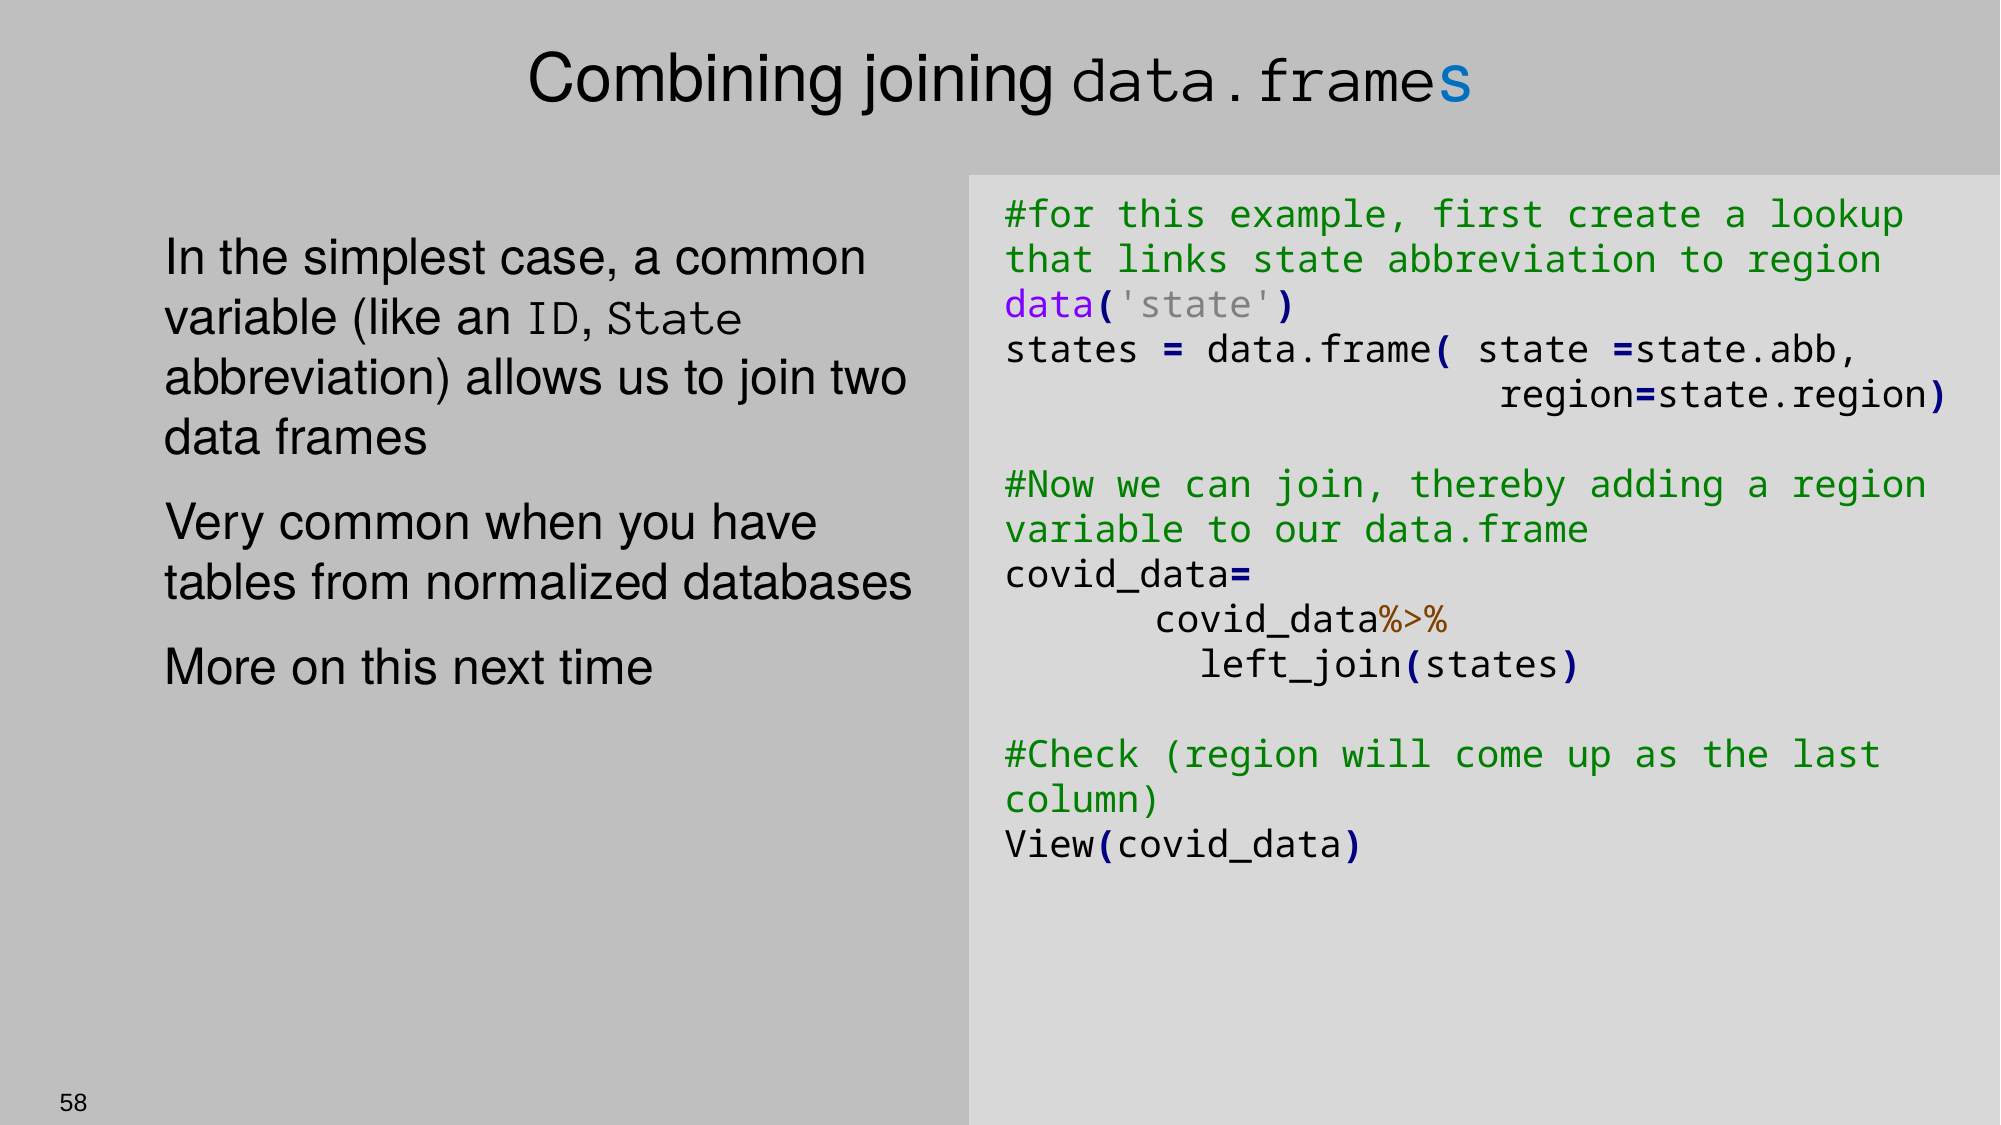

# Combining joining data.frames
#for this example, first create a lookup that links state abbreviation to region
data('state')
states = data.frame( state =state.abb, 				  region=state.region)

#Now we can join, thereby adding a region variable to our data.frame
covid_data=
	covid_data%>%
	  left_join(states)

#Check (region will come up as the last column)
View(covid_data)
In the simplest case, a common variable (like an ID, State abbreviation) allows us to join two data frames
Very common when you have tables from normalized databases
More on this next time